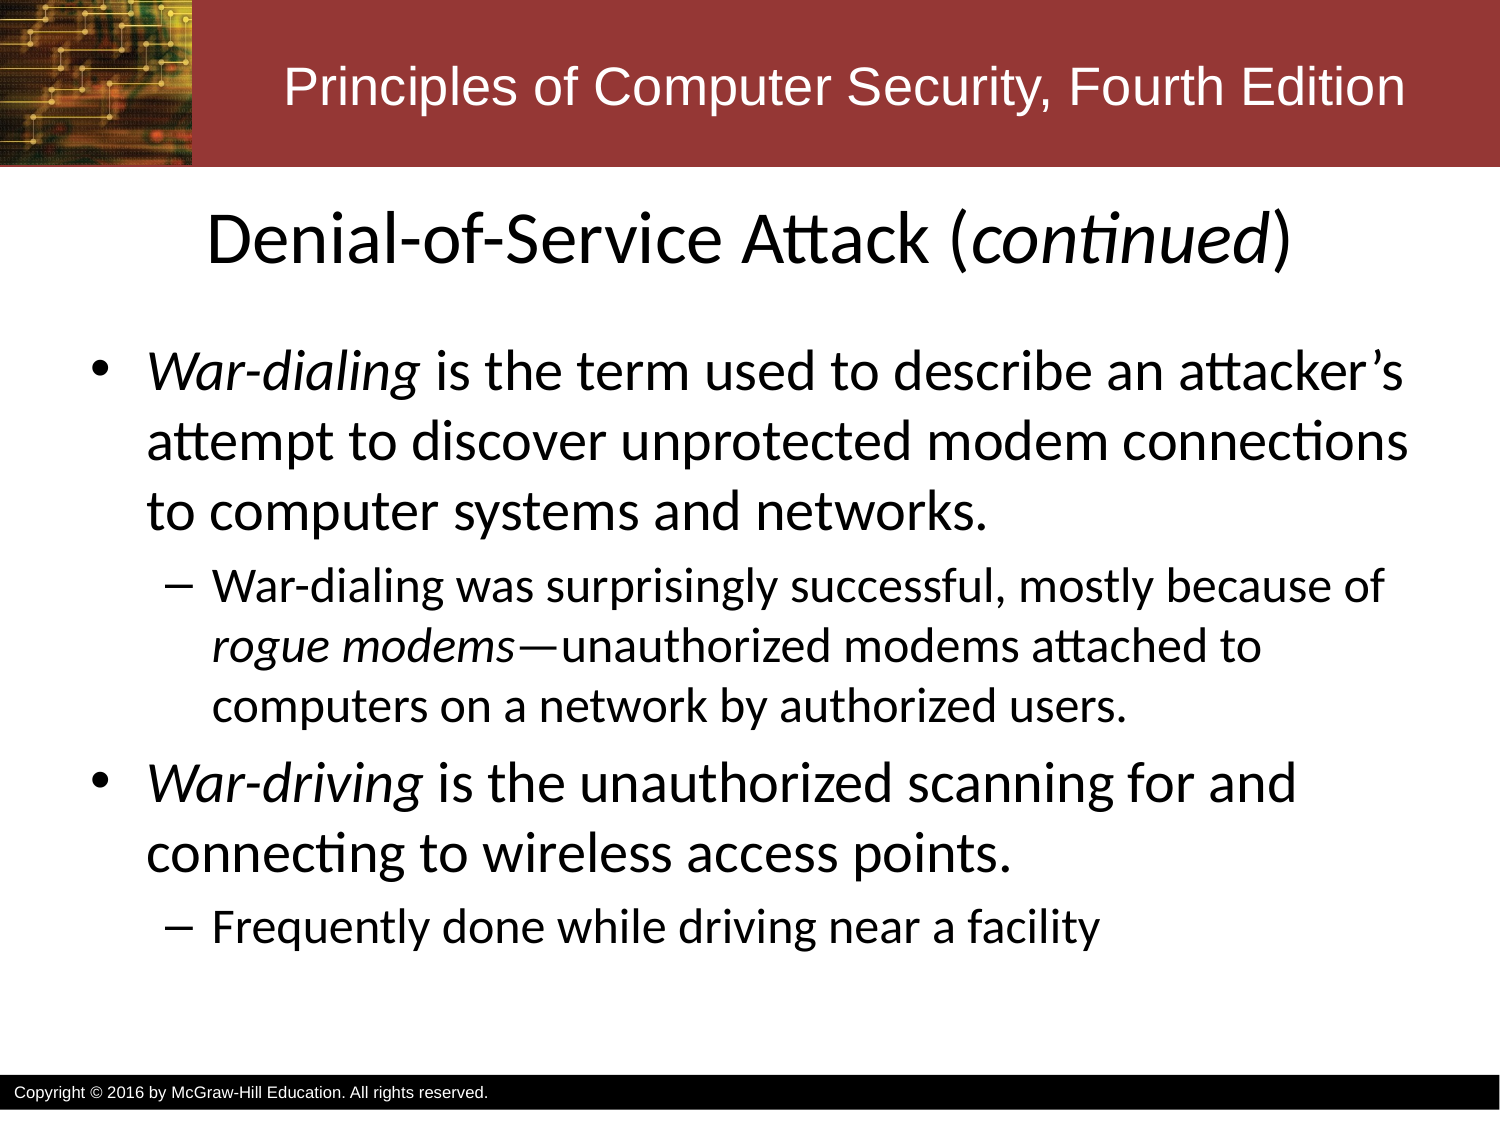

# Denial-of-Service Attack (continued)
War-dialing is the term used to describe an attacker’s attempt to discover unprotected modem connections to computer systems and networks.
War-dialing was surprisingly successful, mostly because of rogue modems—unauthorized modems attached to computers on a network by authorized users.
War-driving is the unauthorized scanning for and connecting to wireless access points.
Frequently done while driving near a facility